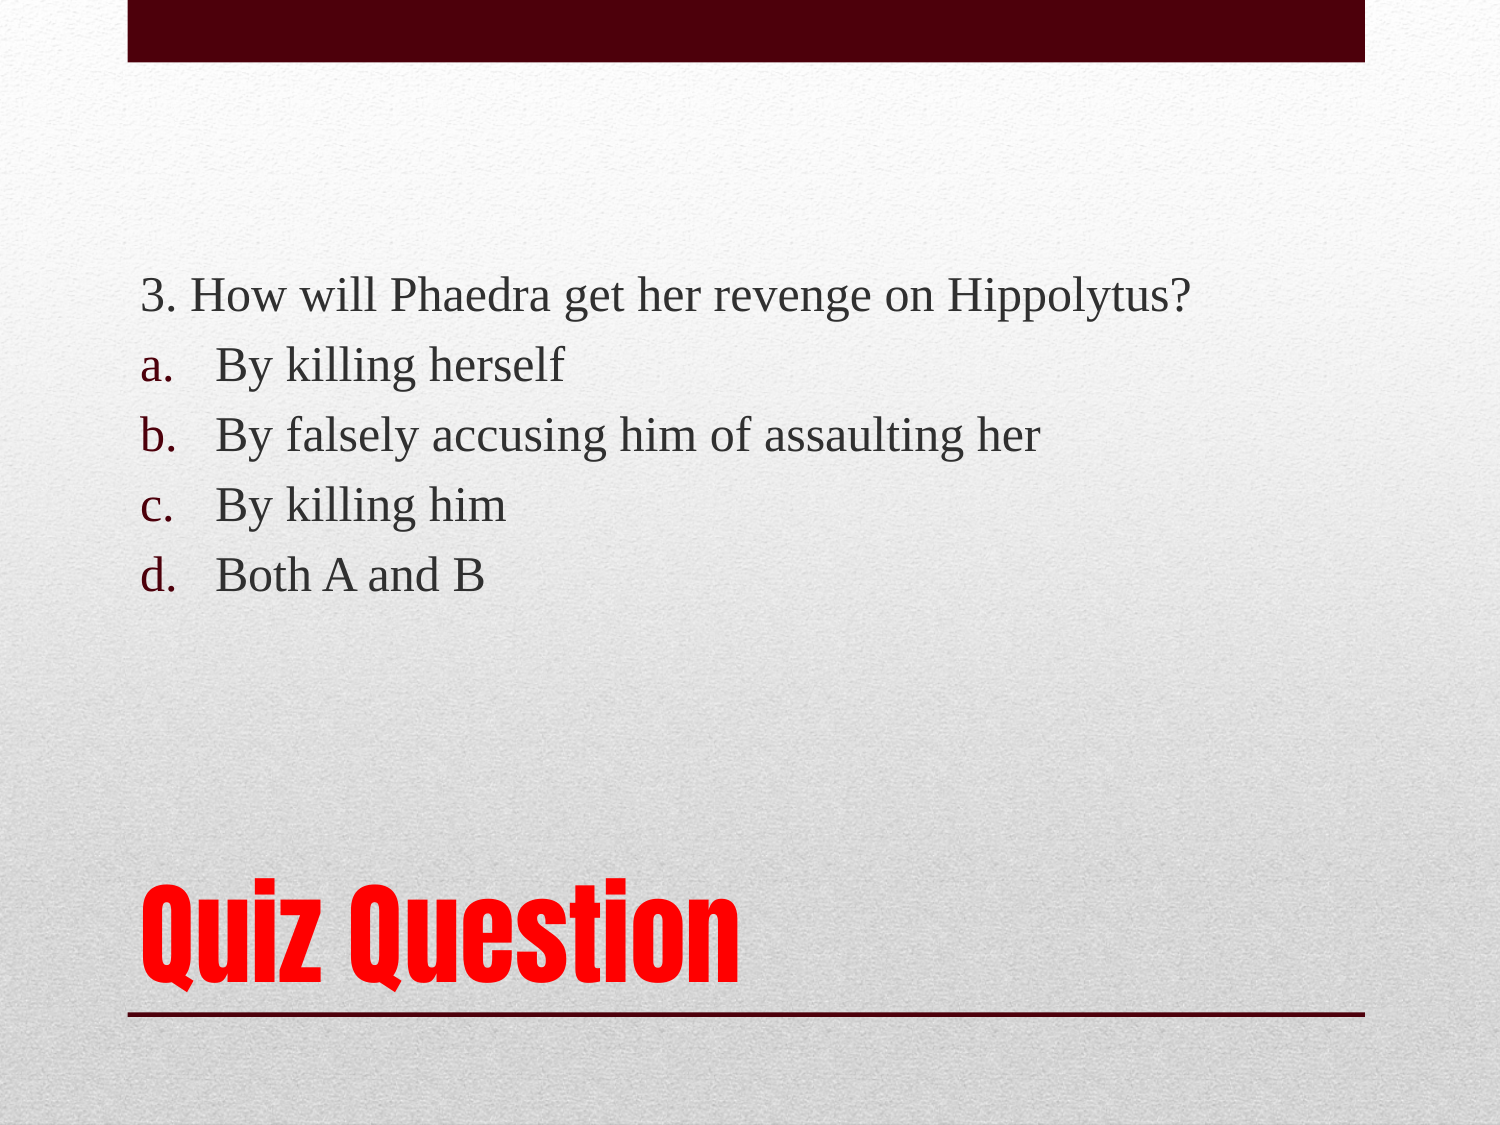

3. How will Phaedra get her revenge on Hippolytus?
By killing herself
By falsely accusing him of assaulting her
By killing him
Both A and B
# Quiz Question